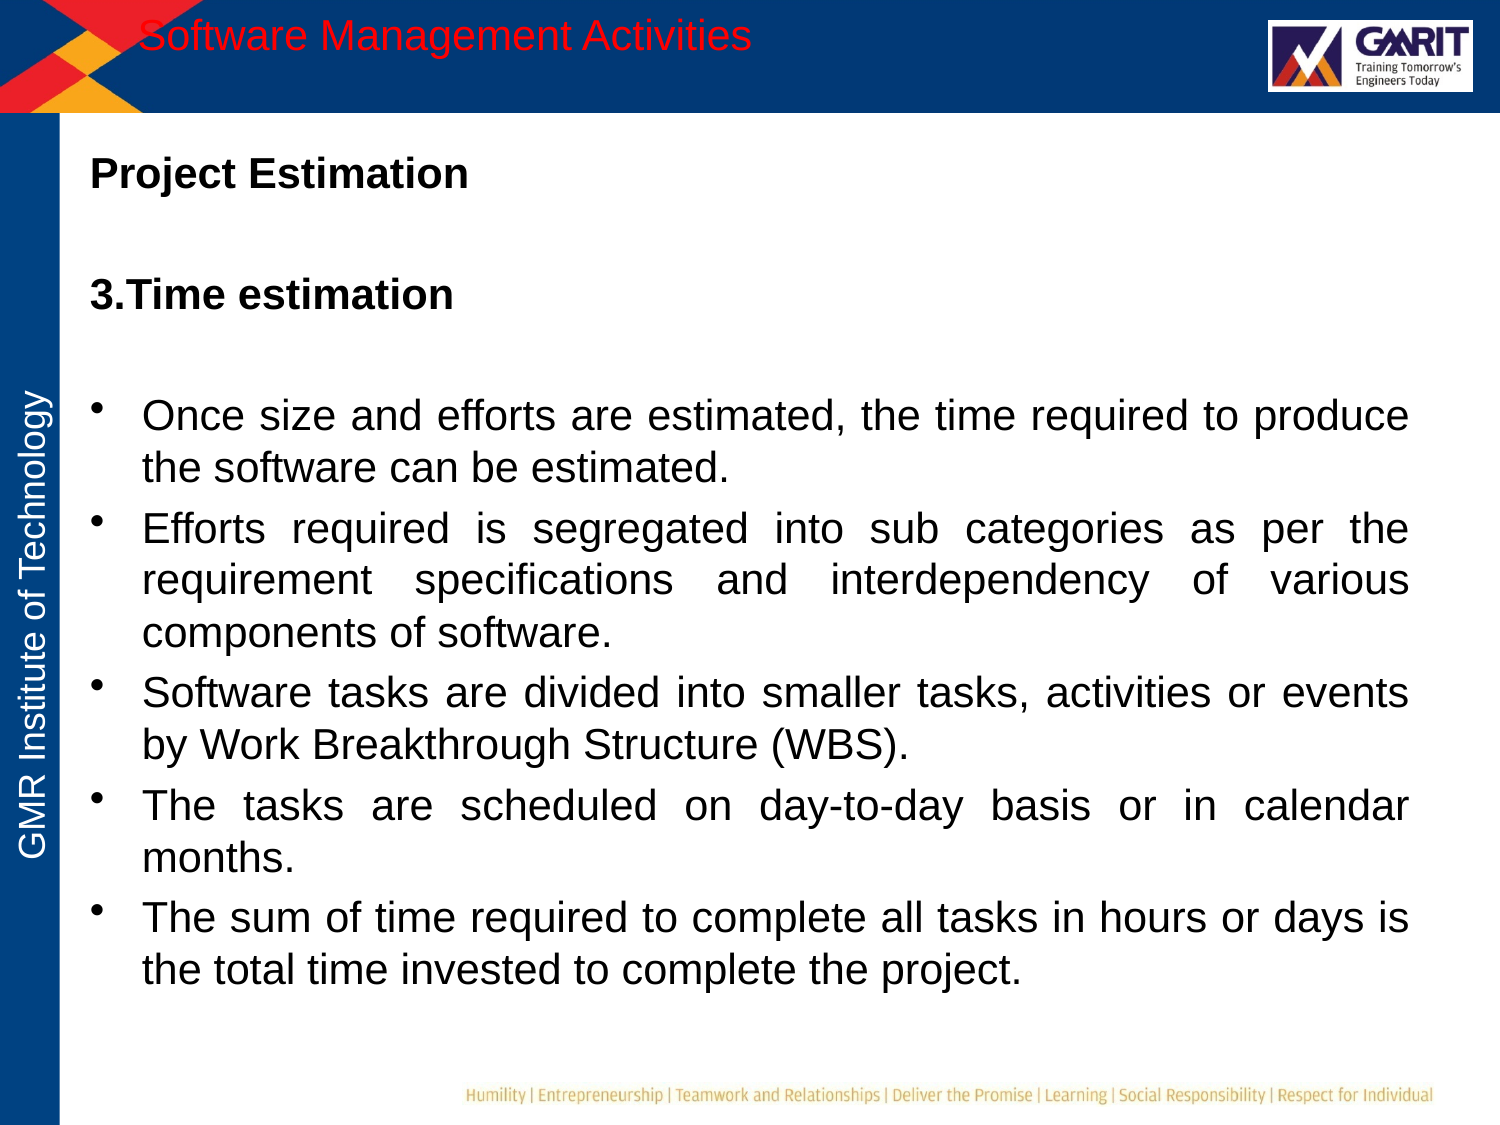

# Software Management Activities
Project Estimation

3.Time estimation

Once size and efforts are estimated, the time required to produce the software can be estimated.
Efforts required is segregated into sub categories as per the requirement specifications and interdependency of various components of software.
Software tasks are divided into smaller tasks, activities or events by Work Breakthrough Structure (WBS).
The tasks are scheduled on day-to-day basis or in calendar months.
The sum of time required to complete all tasks in hours or days is the total time invested to complete the project.